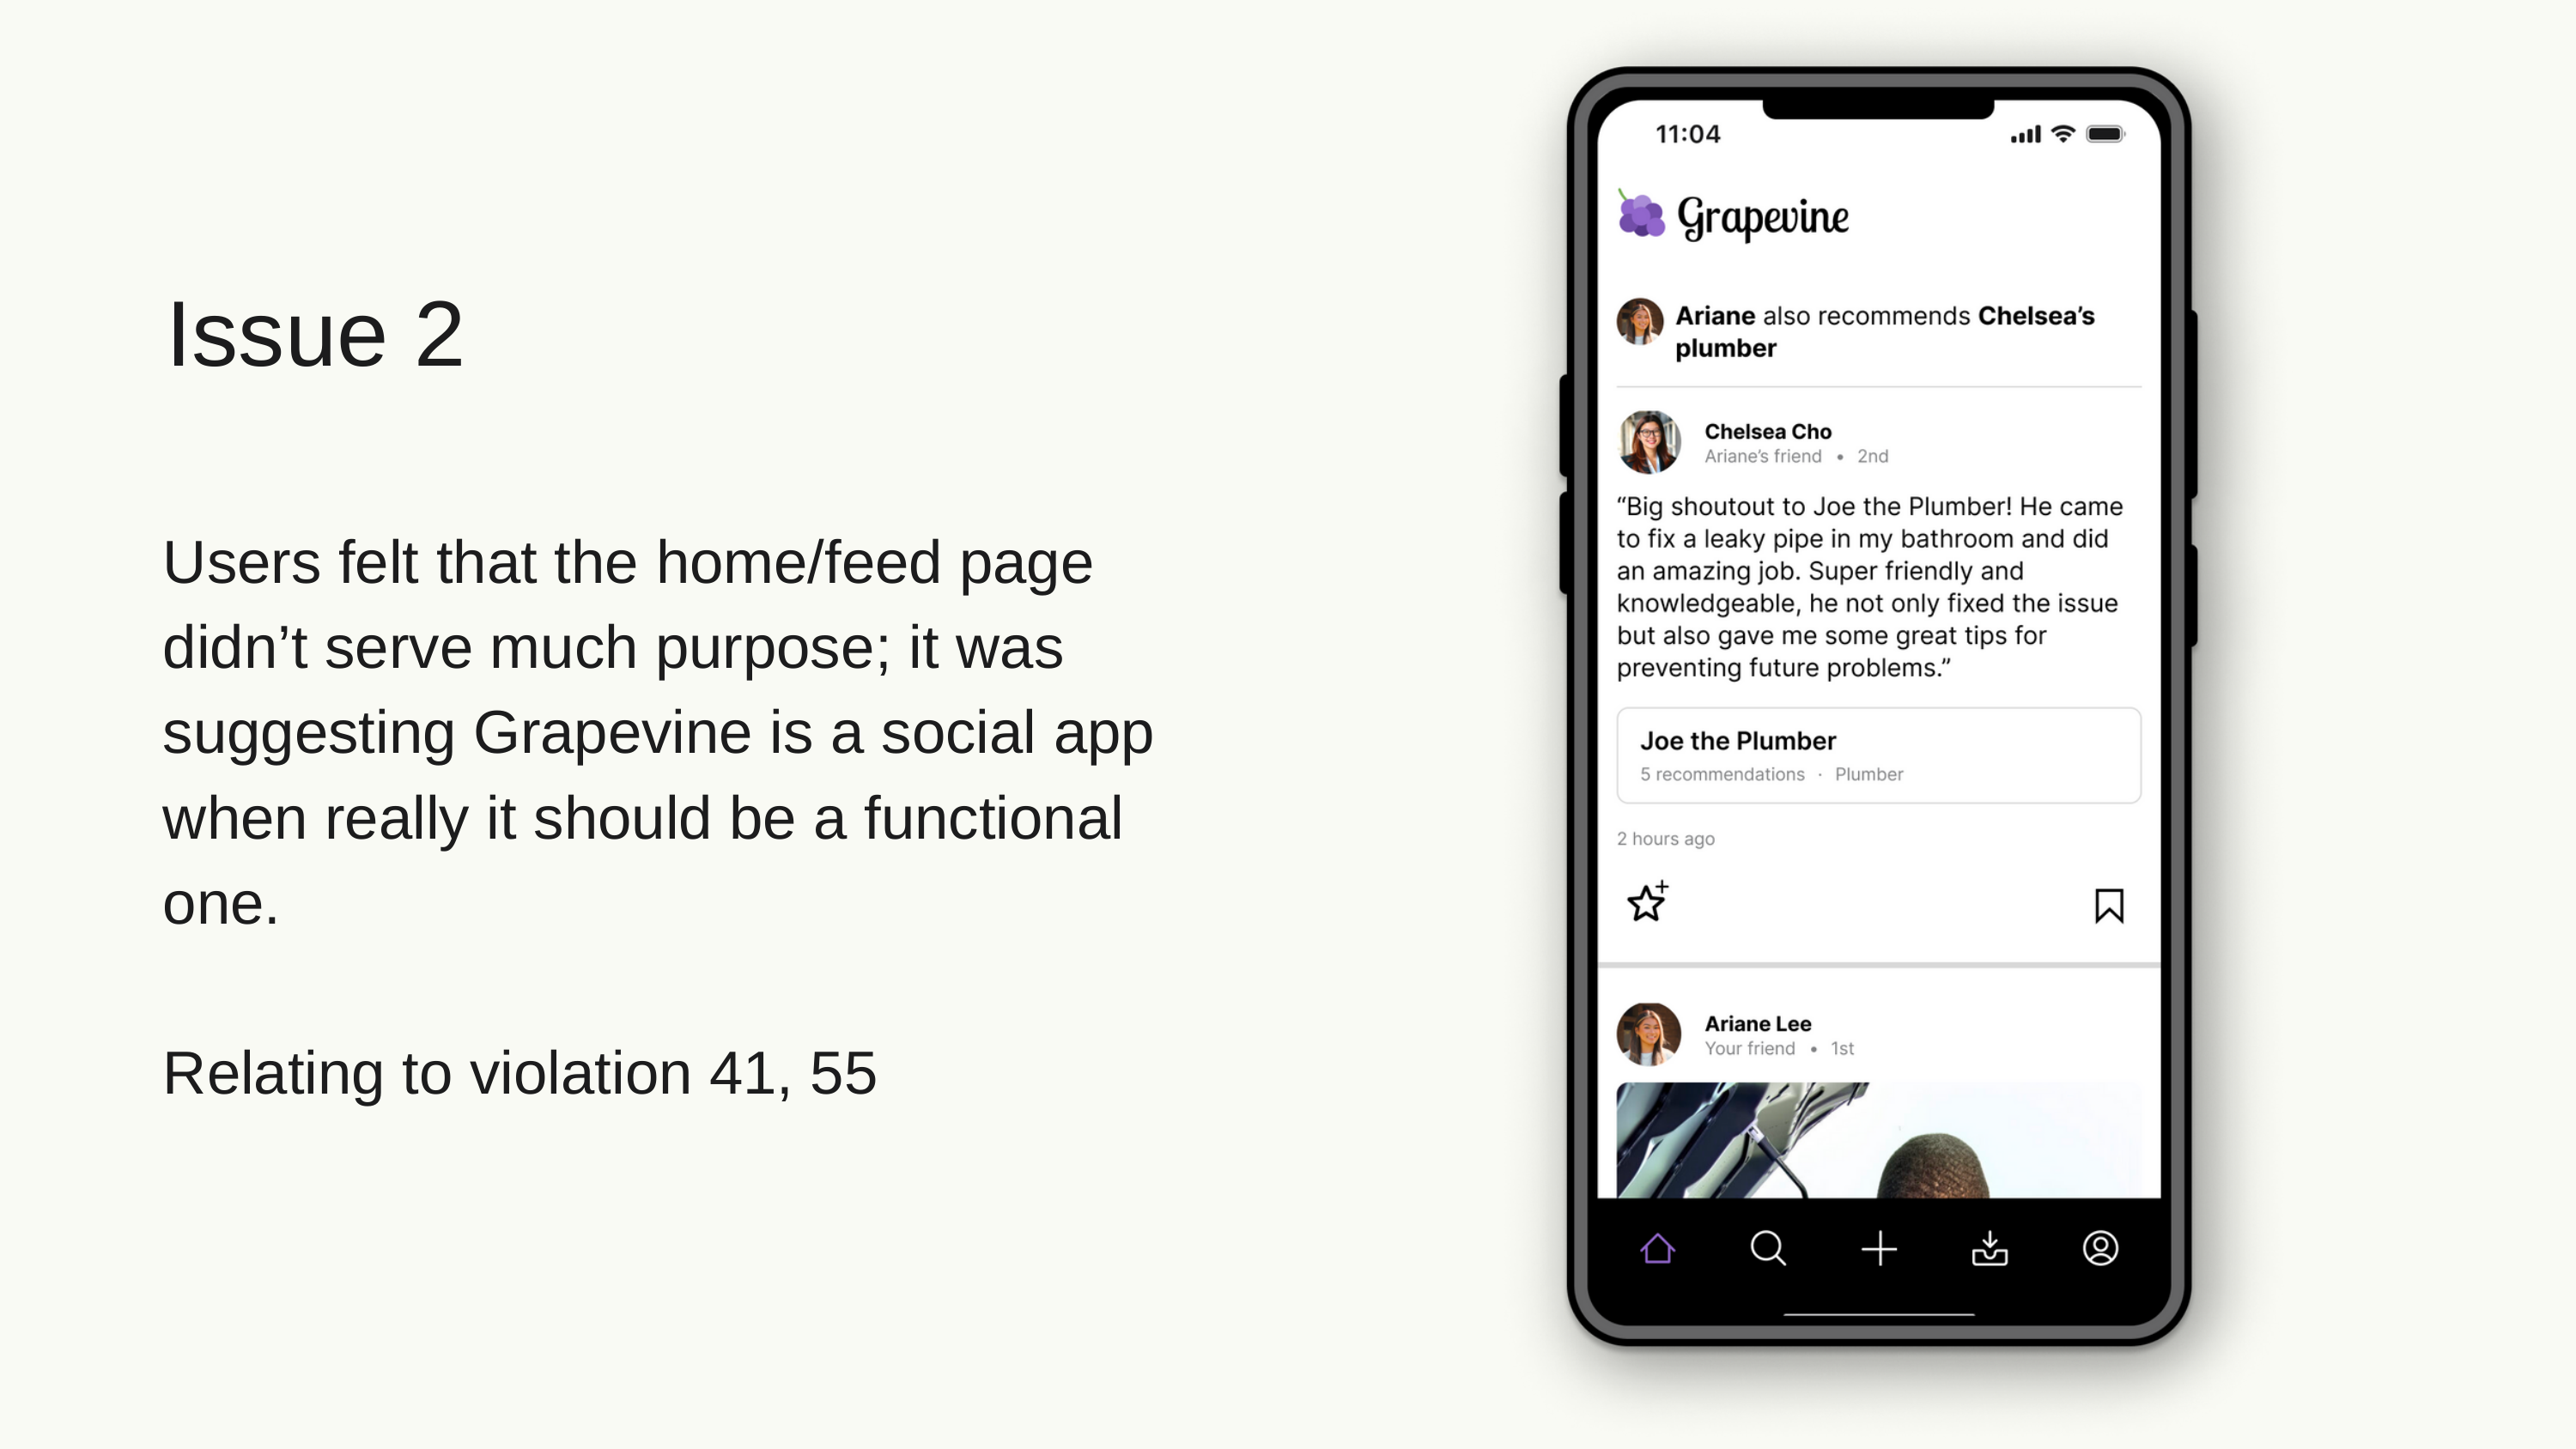

Issue 2
Users felt that the home/feed page didn’t serve much purpose; it was suggesting Grapevine is a social app when really it should be a functional one.

Relating to violation 41, 55